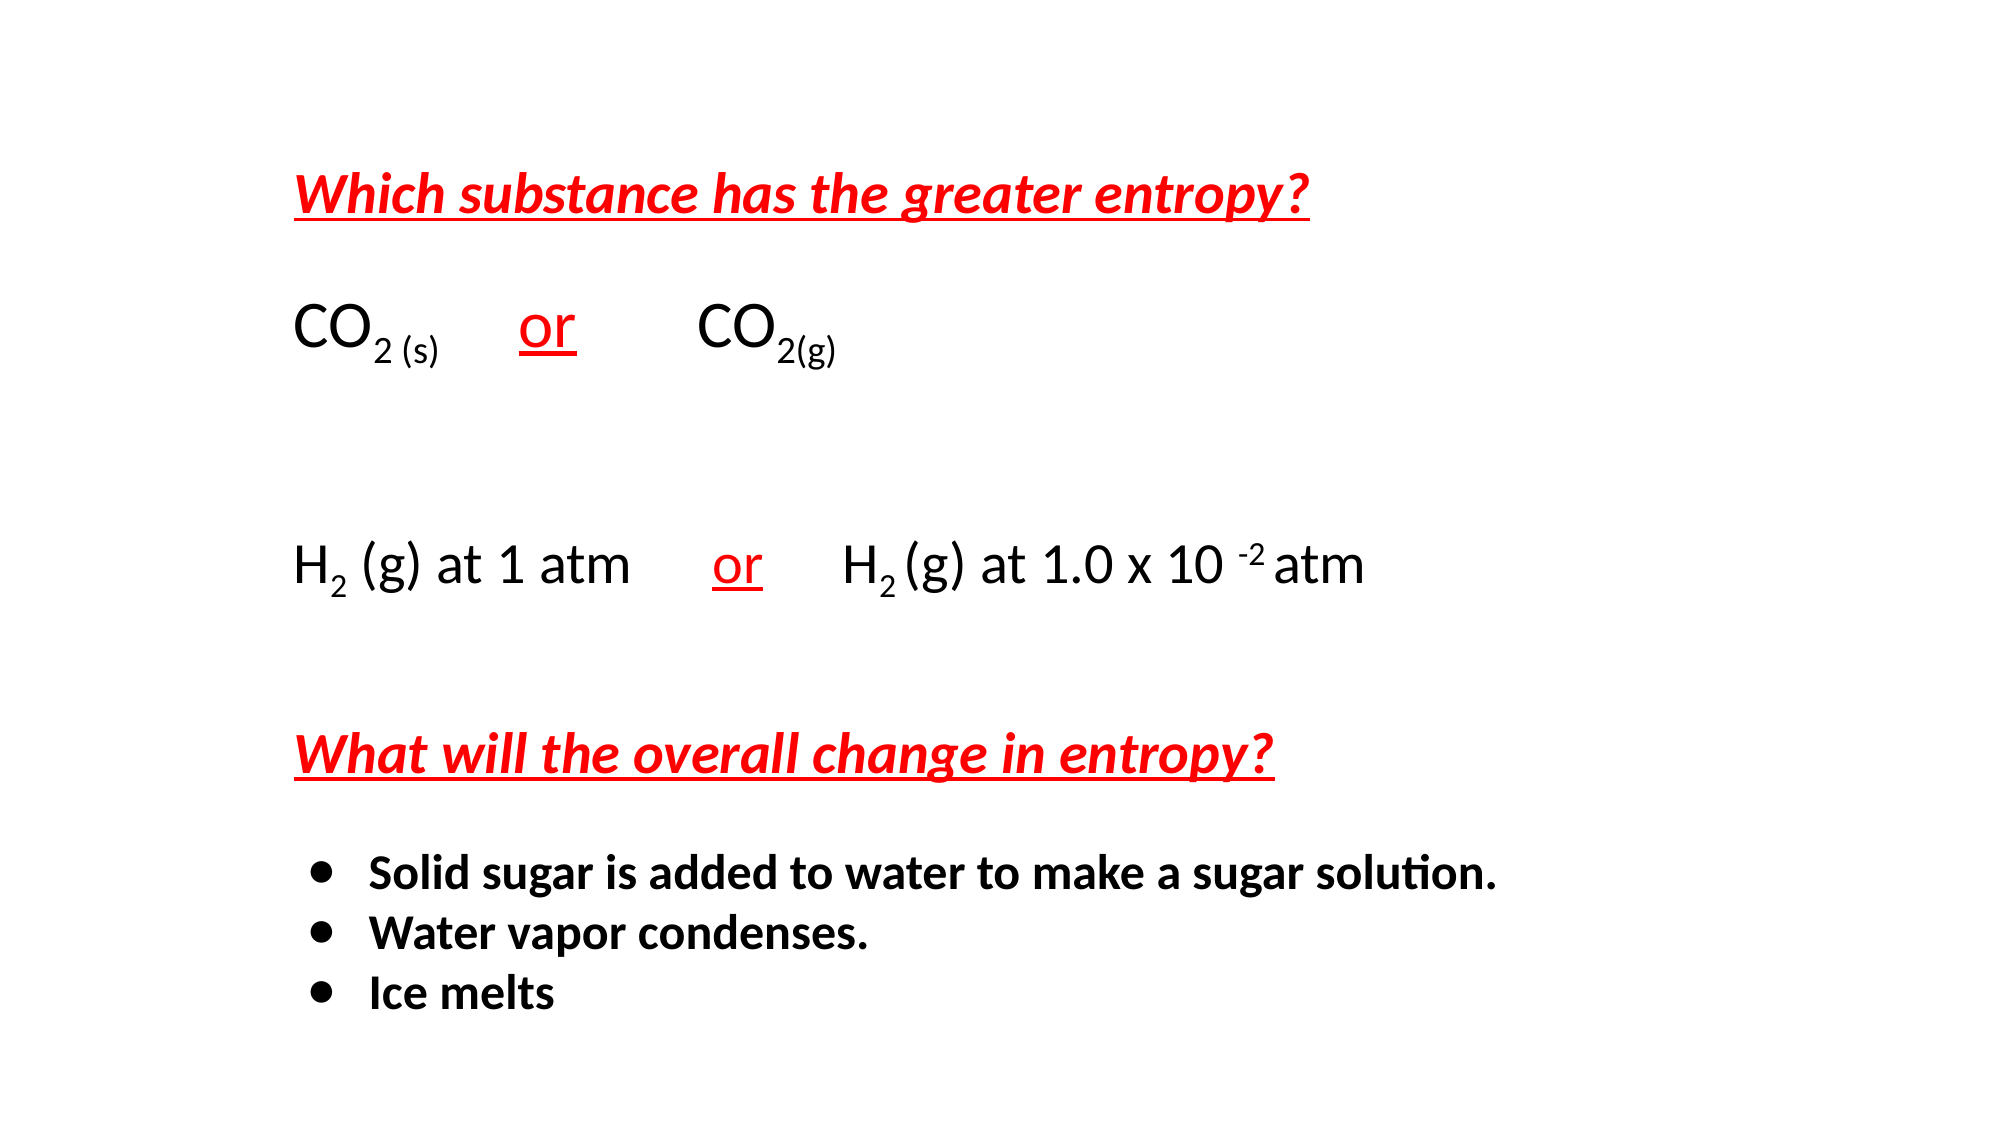

Which substance has the greater entropy?

CO2 (s)         or        CO2(g)

H2 (g) at 1 atm      or      H2 (g) at 1.0 x 10 -2 atm

What will the overall change in entropy?

Solid sugar is added to water to make a sugar solution.
Water vapor condenses.
Ice melts